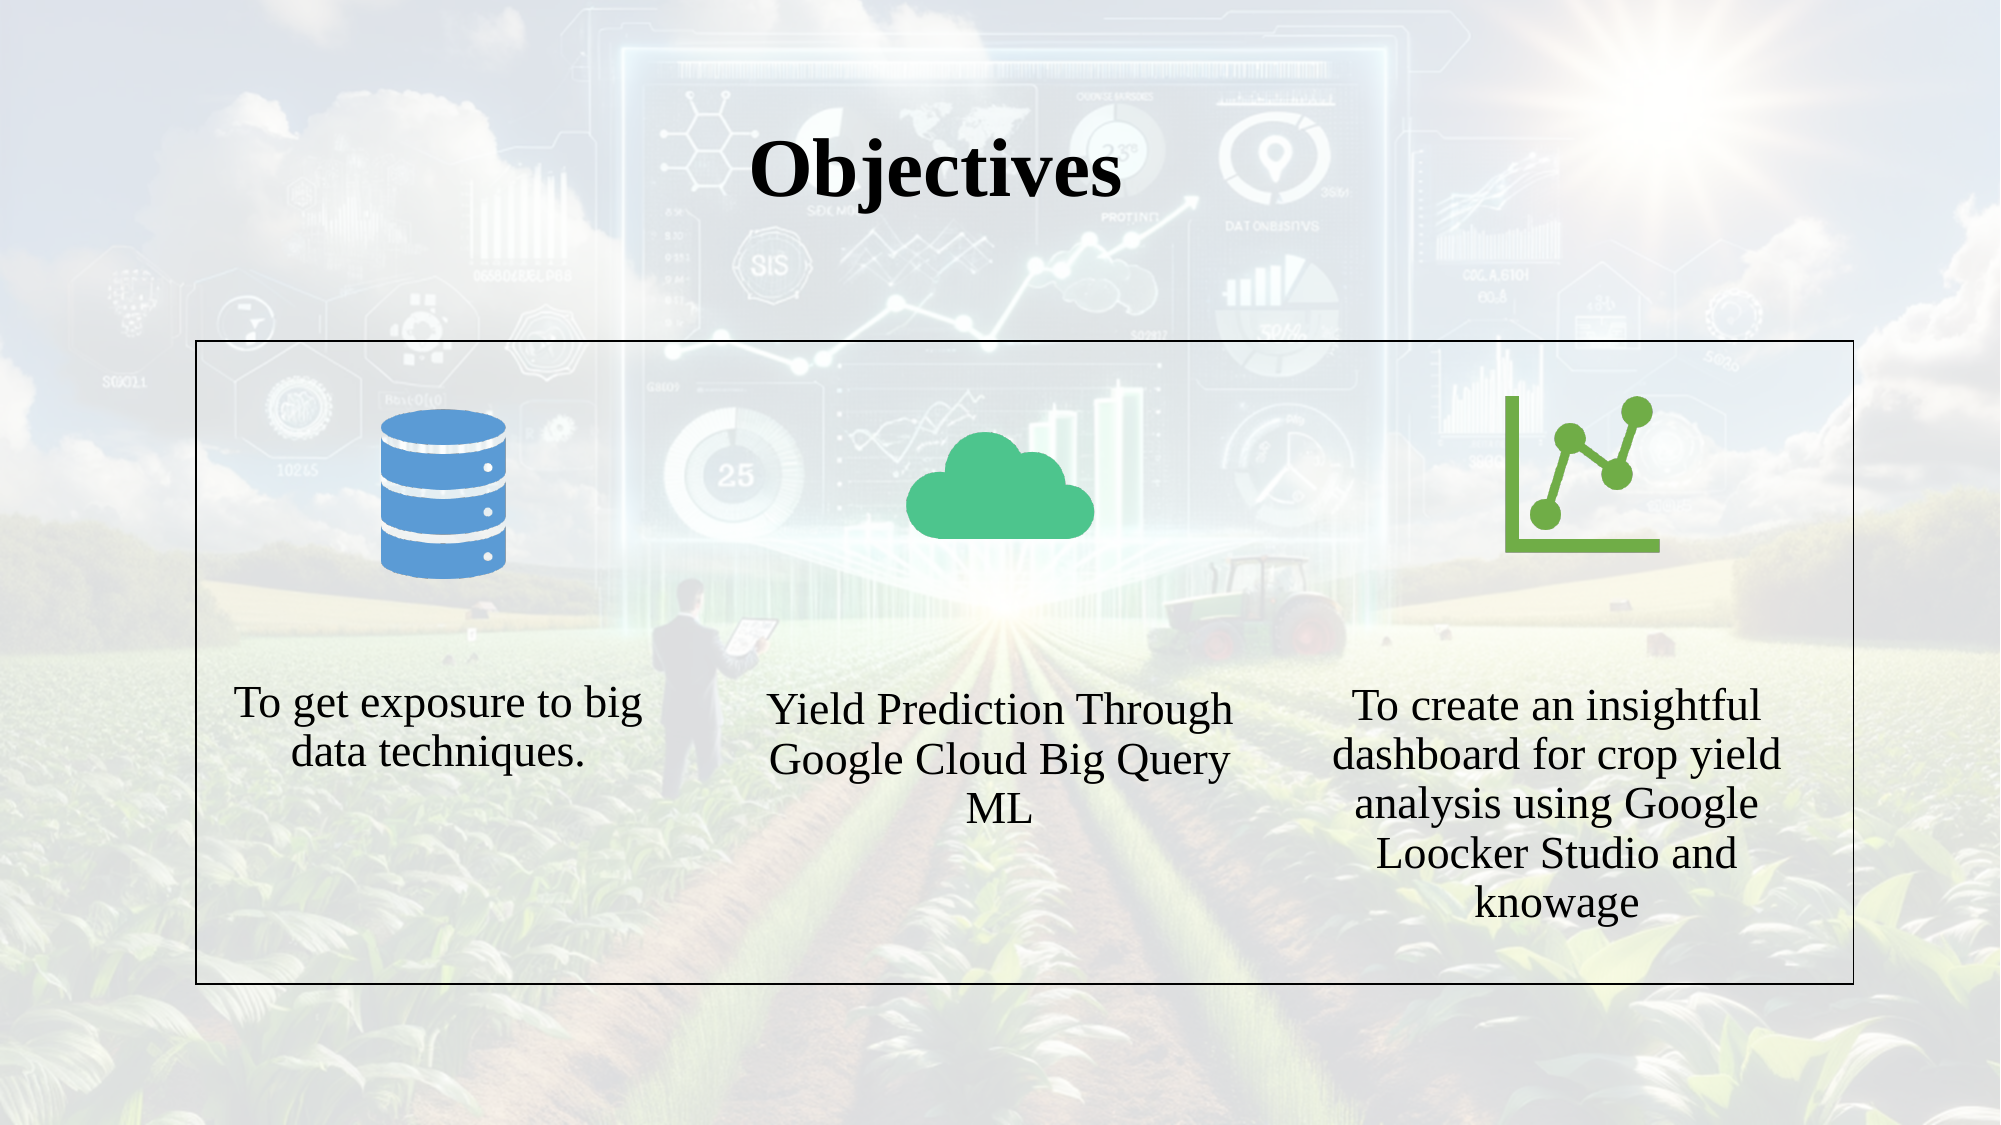

# Objectives
|  |
| --- |

To get exposure to big data techniques.

To create an insightful dashboard for crop yield analysis using Google Loocker Studio and knowage

Yield Prediction Through Google Cloud Big Query ML